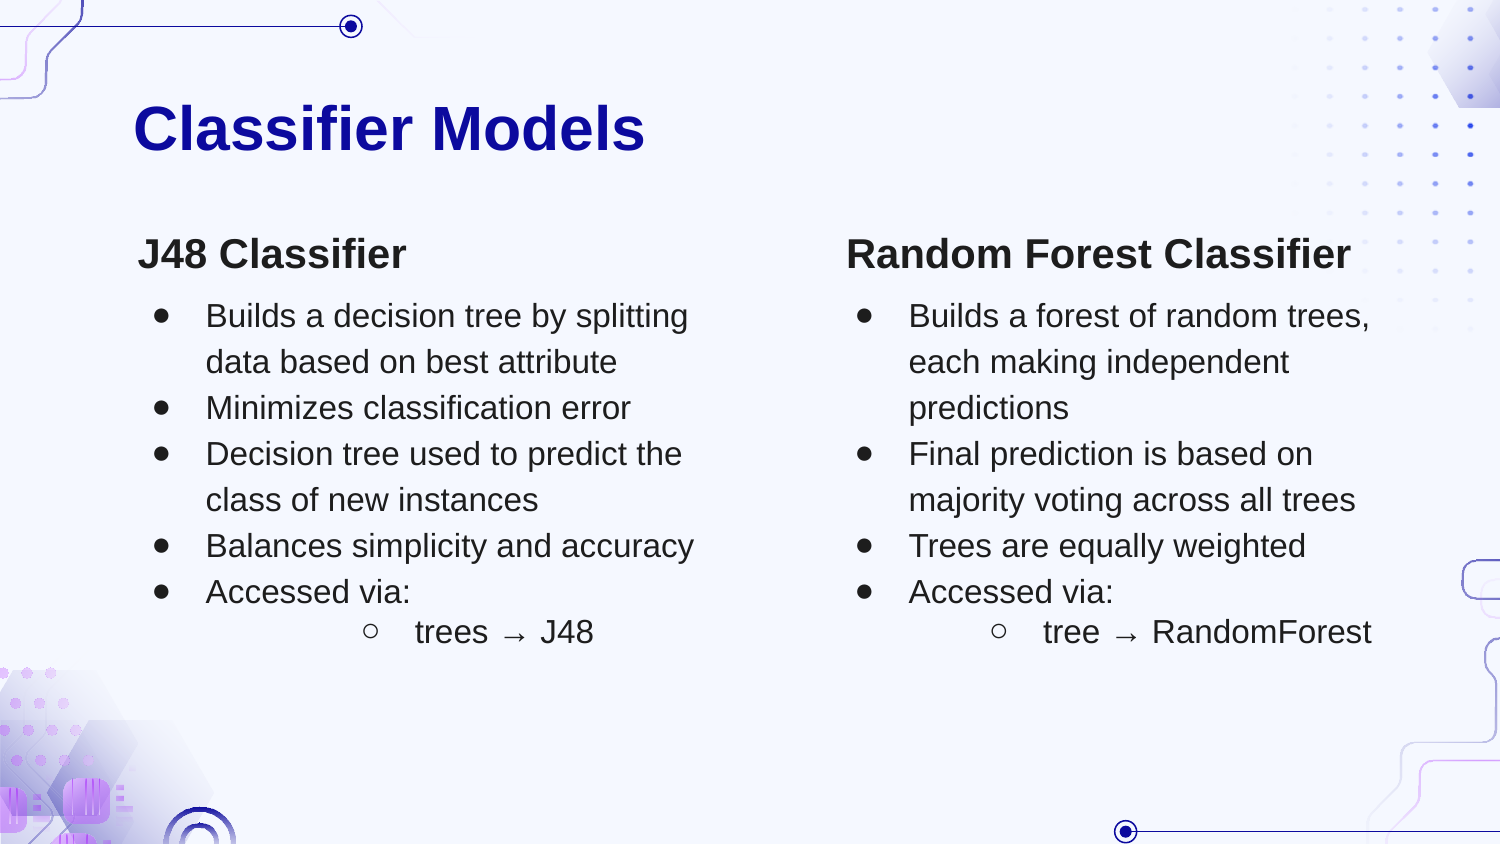

# Classifier Models
J48 Classifier
Random Forest Classifier
Builds a decision tree by splitting data based on best attribute
Minimizes classification error
Decision tree used to predict the class of new instances
Balances simplicity and accuracy
Accessed via:
trees → J48
Builds a forest of random trees, each making independent predictions
Final prediction is based on majority voting across all trees
Trees are equally weighted
Accessed via:
tree → RandomForest